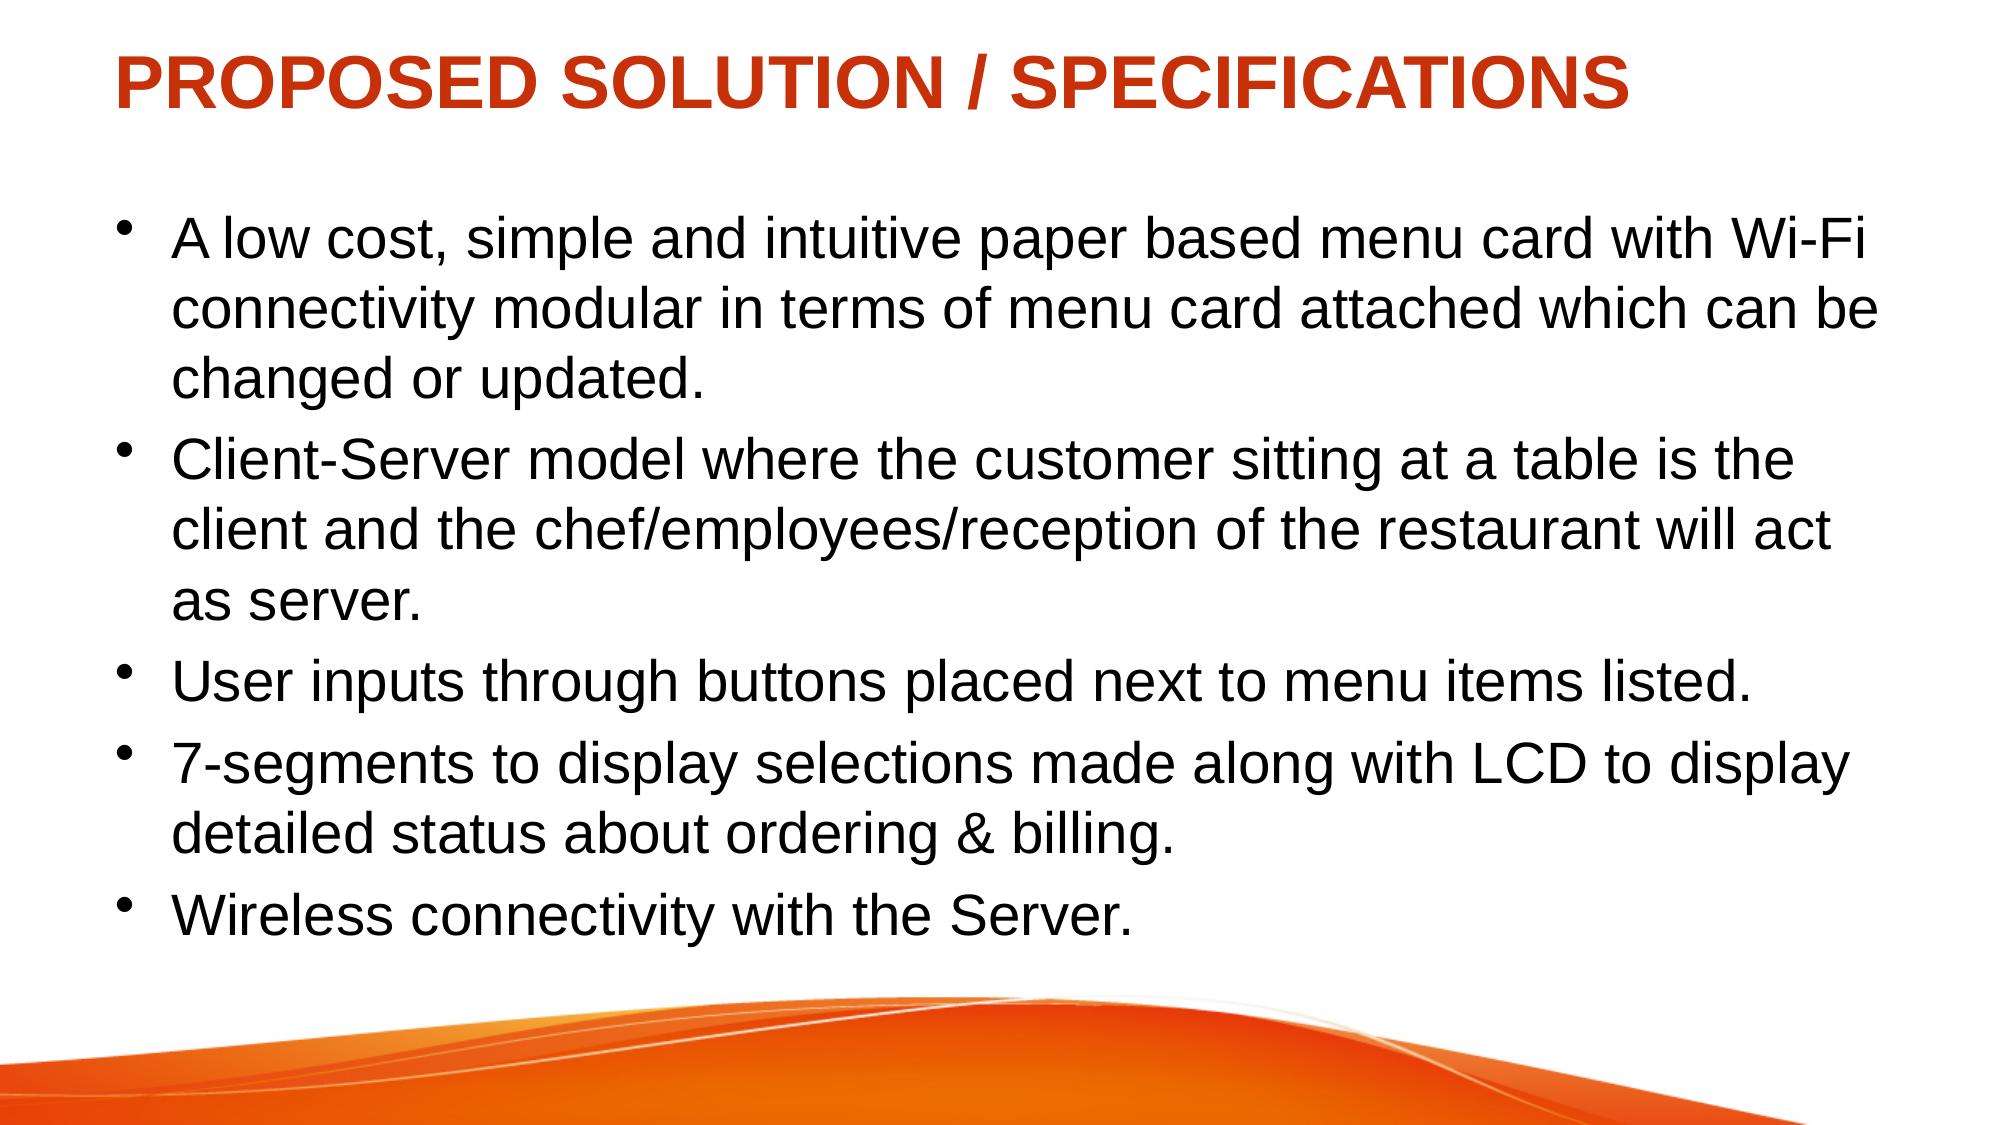

# PROPOSED SOLUTION / SPECIFICATIONS
A low cost, simple and intuitive paper based menu card with Wi-Fi connectivity modular in terms of menu card attached which can be changed or updated.
Client-Server model where the customer sitting at a table is the client and the chef/employees/reception of the restaurant will act as server.
User inputs through buttons placed next to menu items listed.
7-segments to display selections made along with LCD to display detailed status about ordering & billing.
Wireless connectivity with the Server.